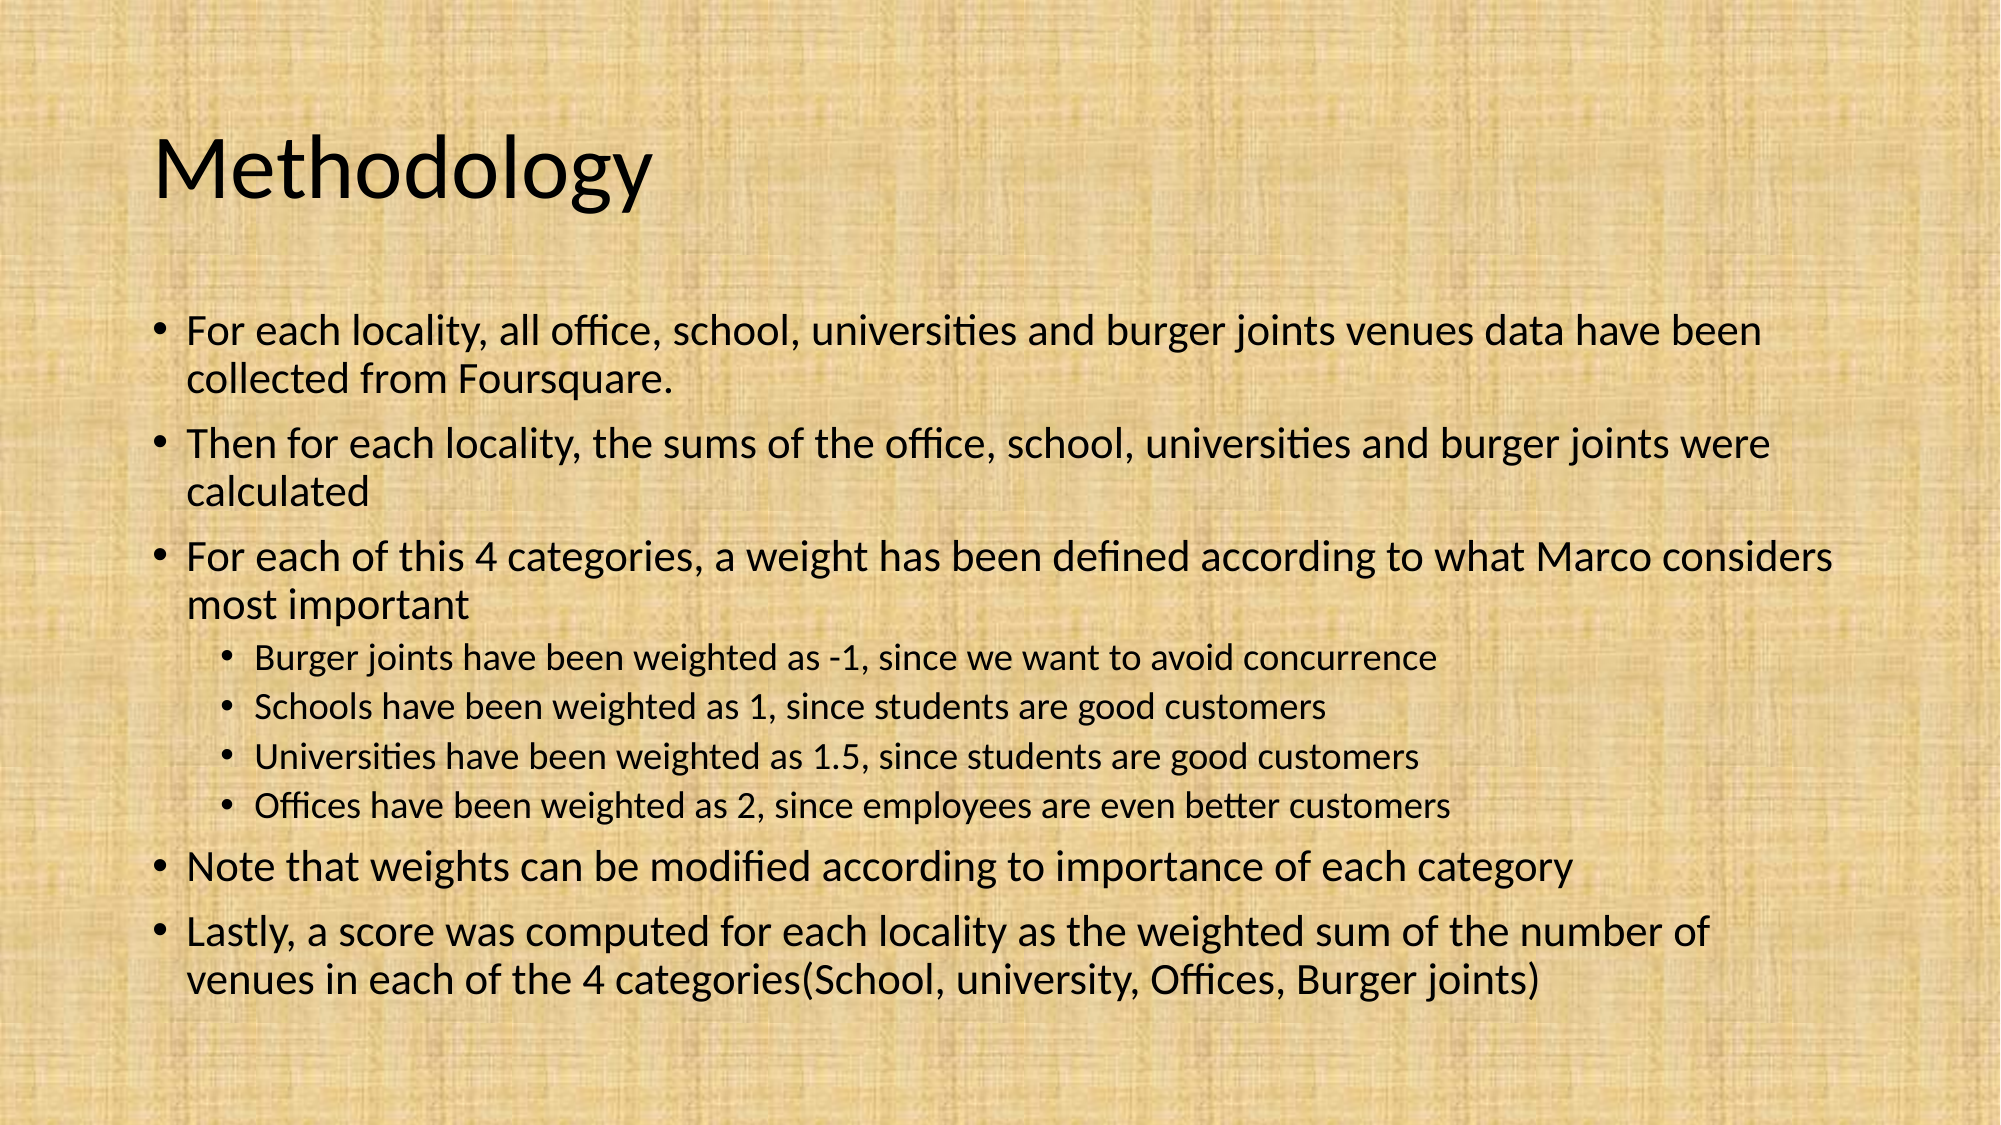

# Methodology
For each locality, all office, school, universities and burger joints venues data have been collected from Foursquare.
Then for each locality, the sums of the office, school, universities and burger joints were calculated
For each of this 4 categories, a weight has been defined according to what Marco considers most important
Burger joints have been weighted as -1, since we want to avoid concurrence
Schools have been weighted as 1, since students are good customers
Universities have been weighted as 1.5, since students are good customers
Offices have been weighted as 2, since employees are even better customers
Note that weights can be modified according to importance of each category
Lastly, a score was computed for each locality as the weighted sum of the number of venues in each of the 4 categories(School, university, Offices, Burger joints)